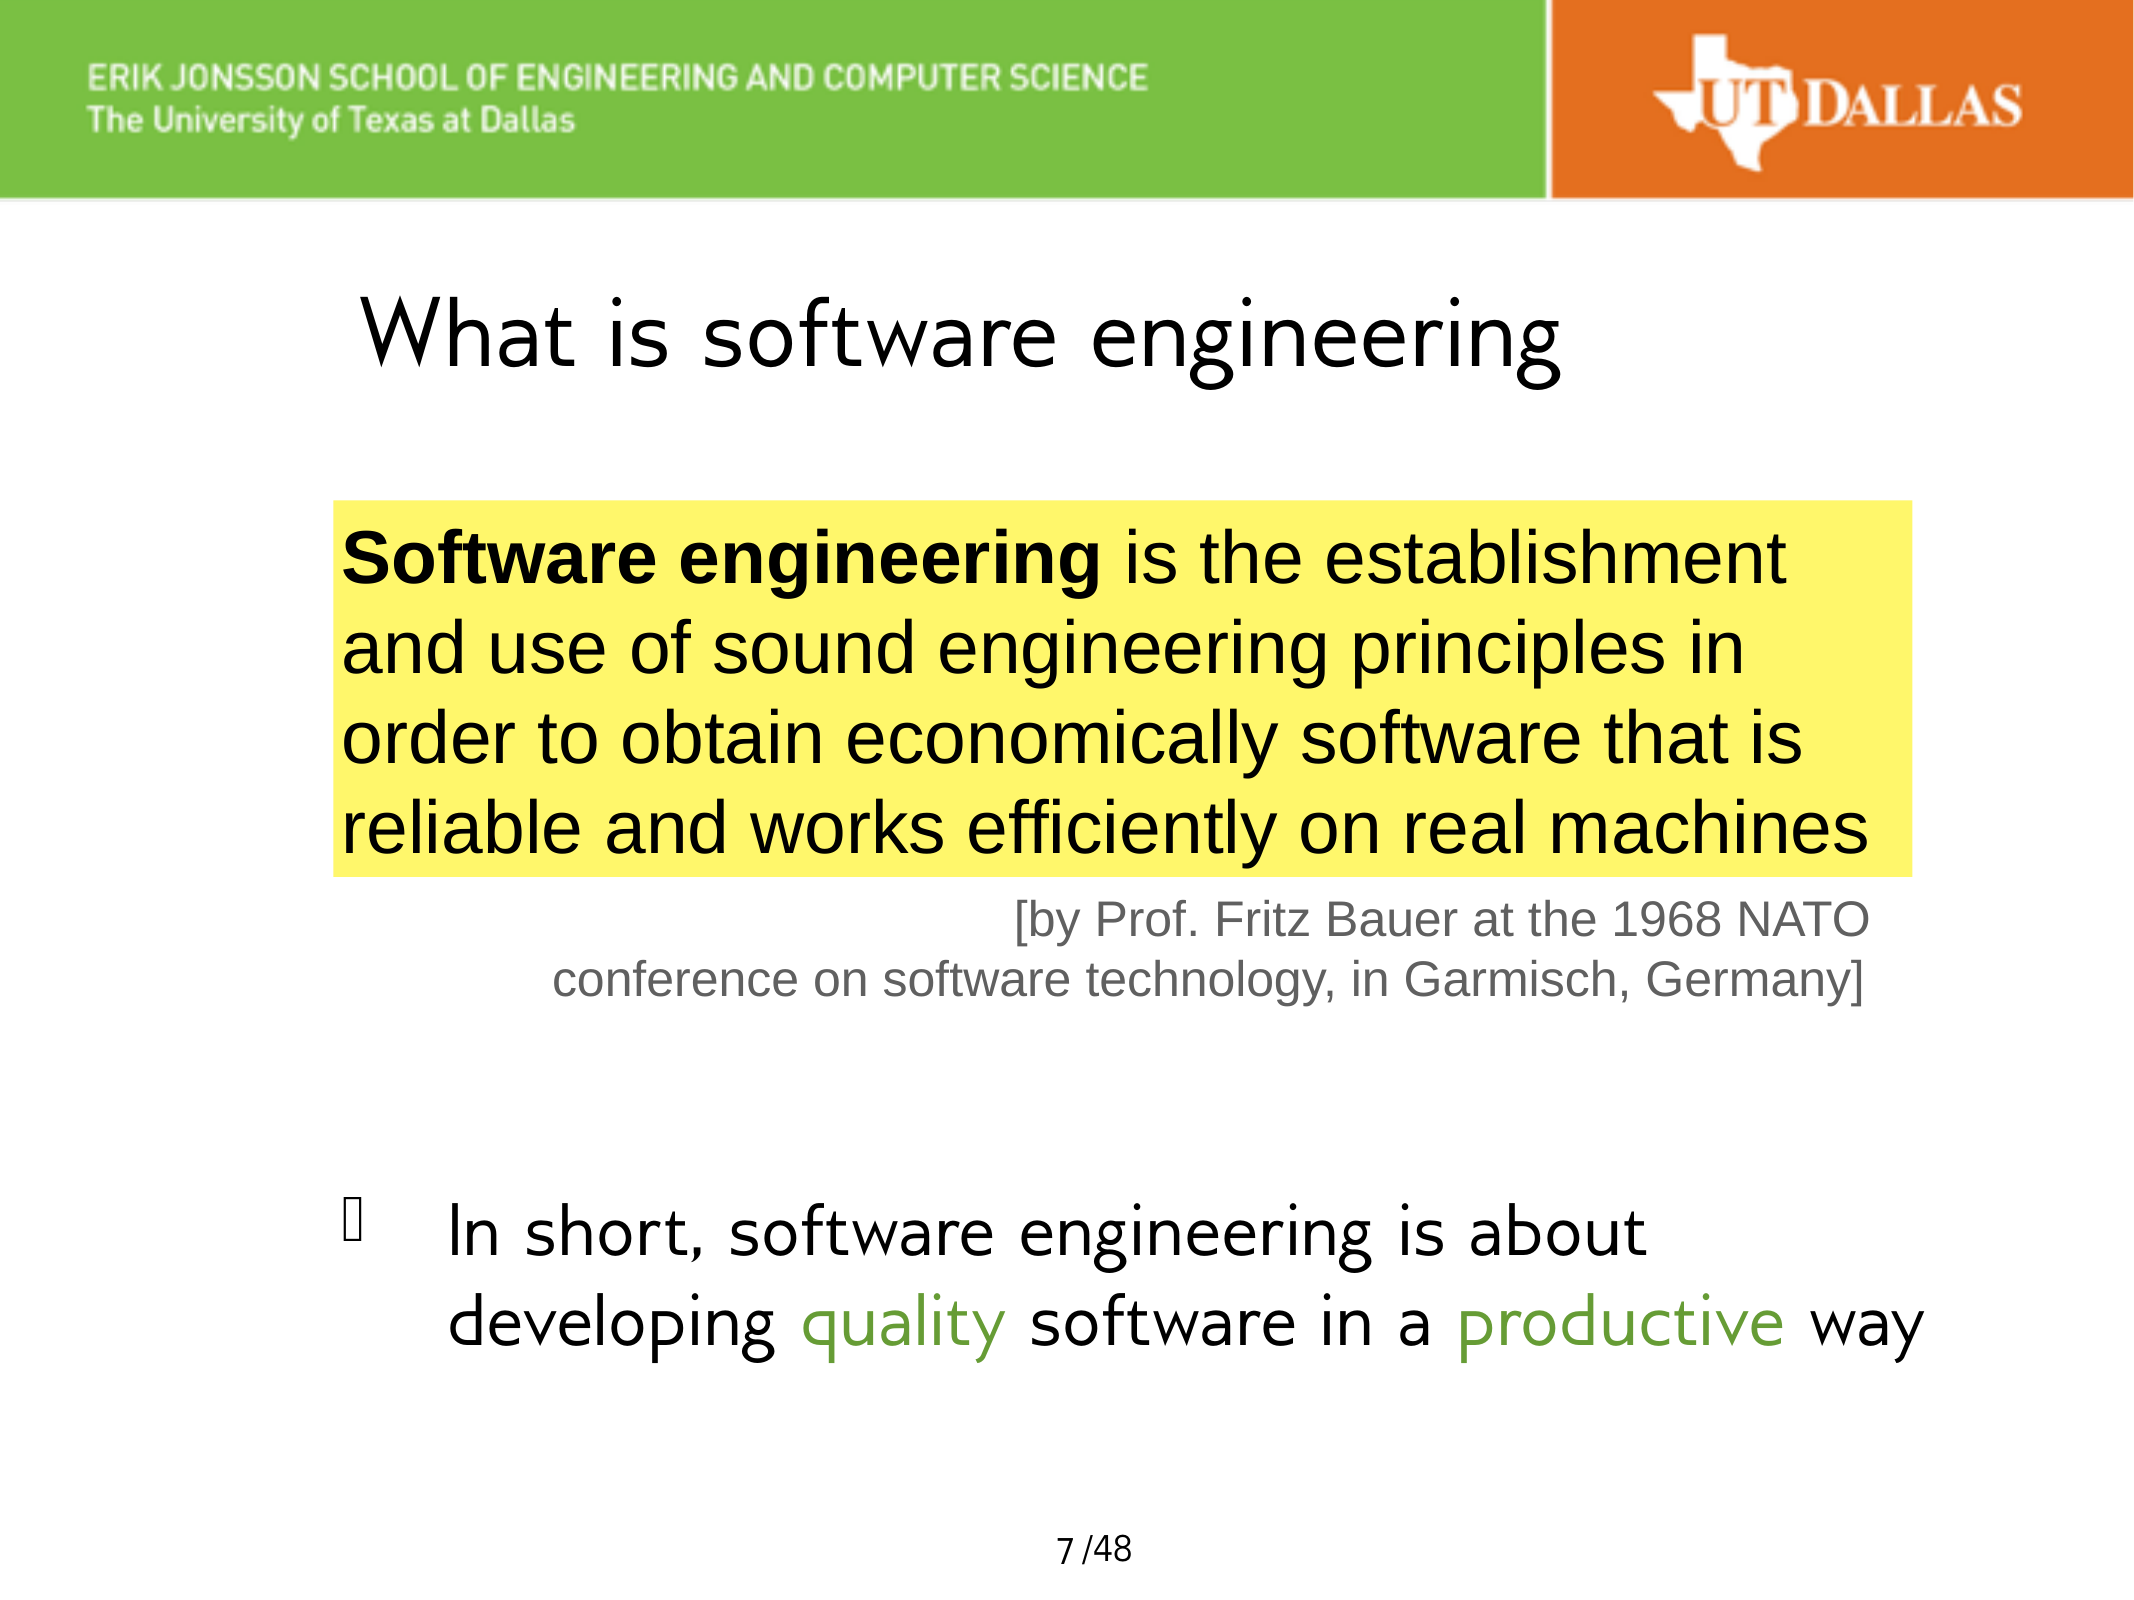

# What is software engineering
Software engineering is the establishment and use of sound engineering principles in order to obtain economically software that is reliable and works efficiently on real machines
                                 [by Prof. Fritz Bauer at the 1968 NATO conference on software technology, in Garmisch, Germany]
In short, software engineering is about developing quality software in a productive way
7